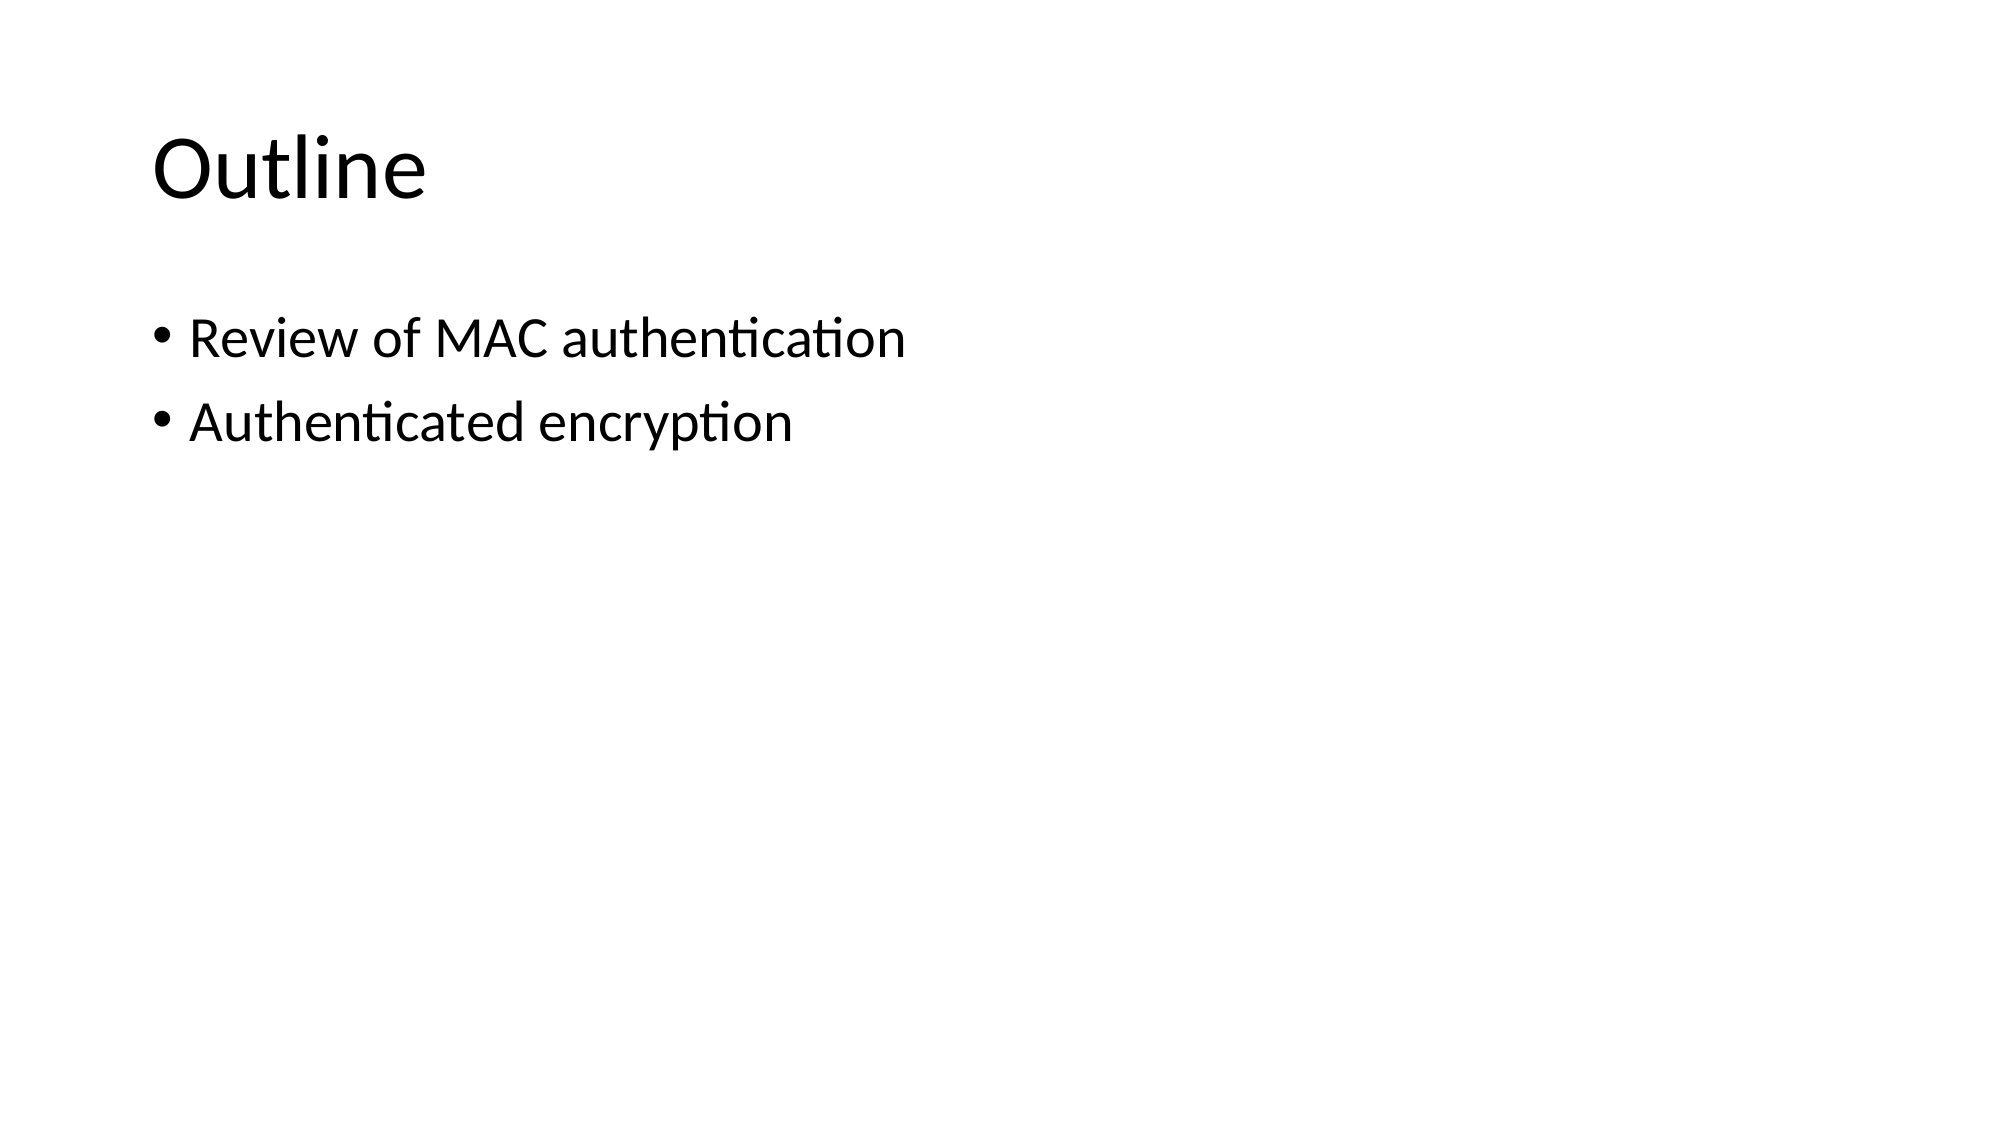

# Outline
Review of MAC authentication
Authenticated encryption